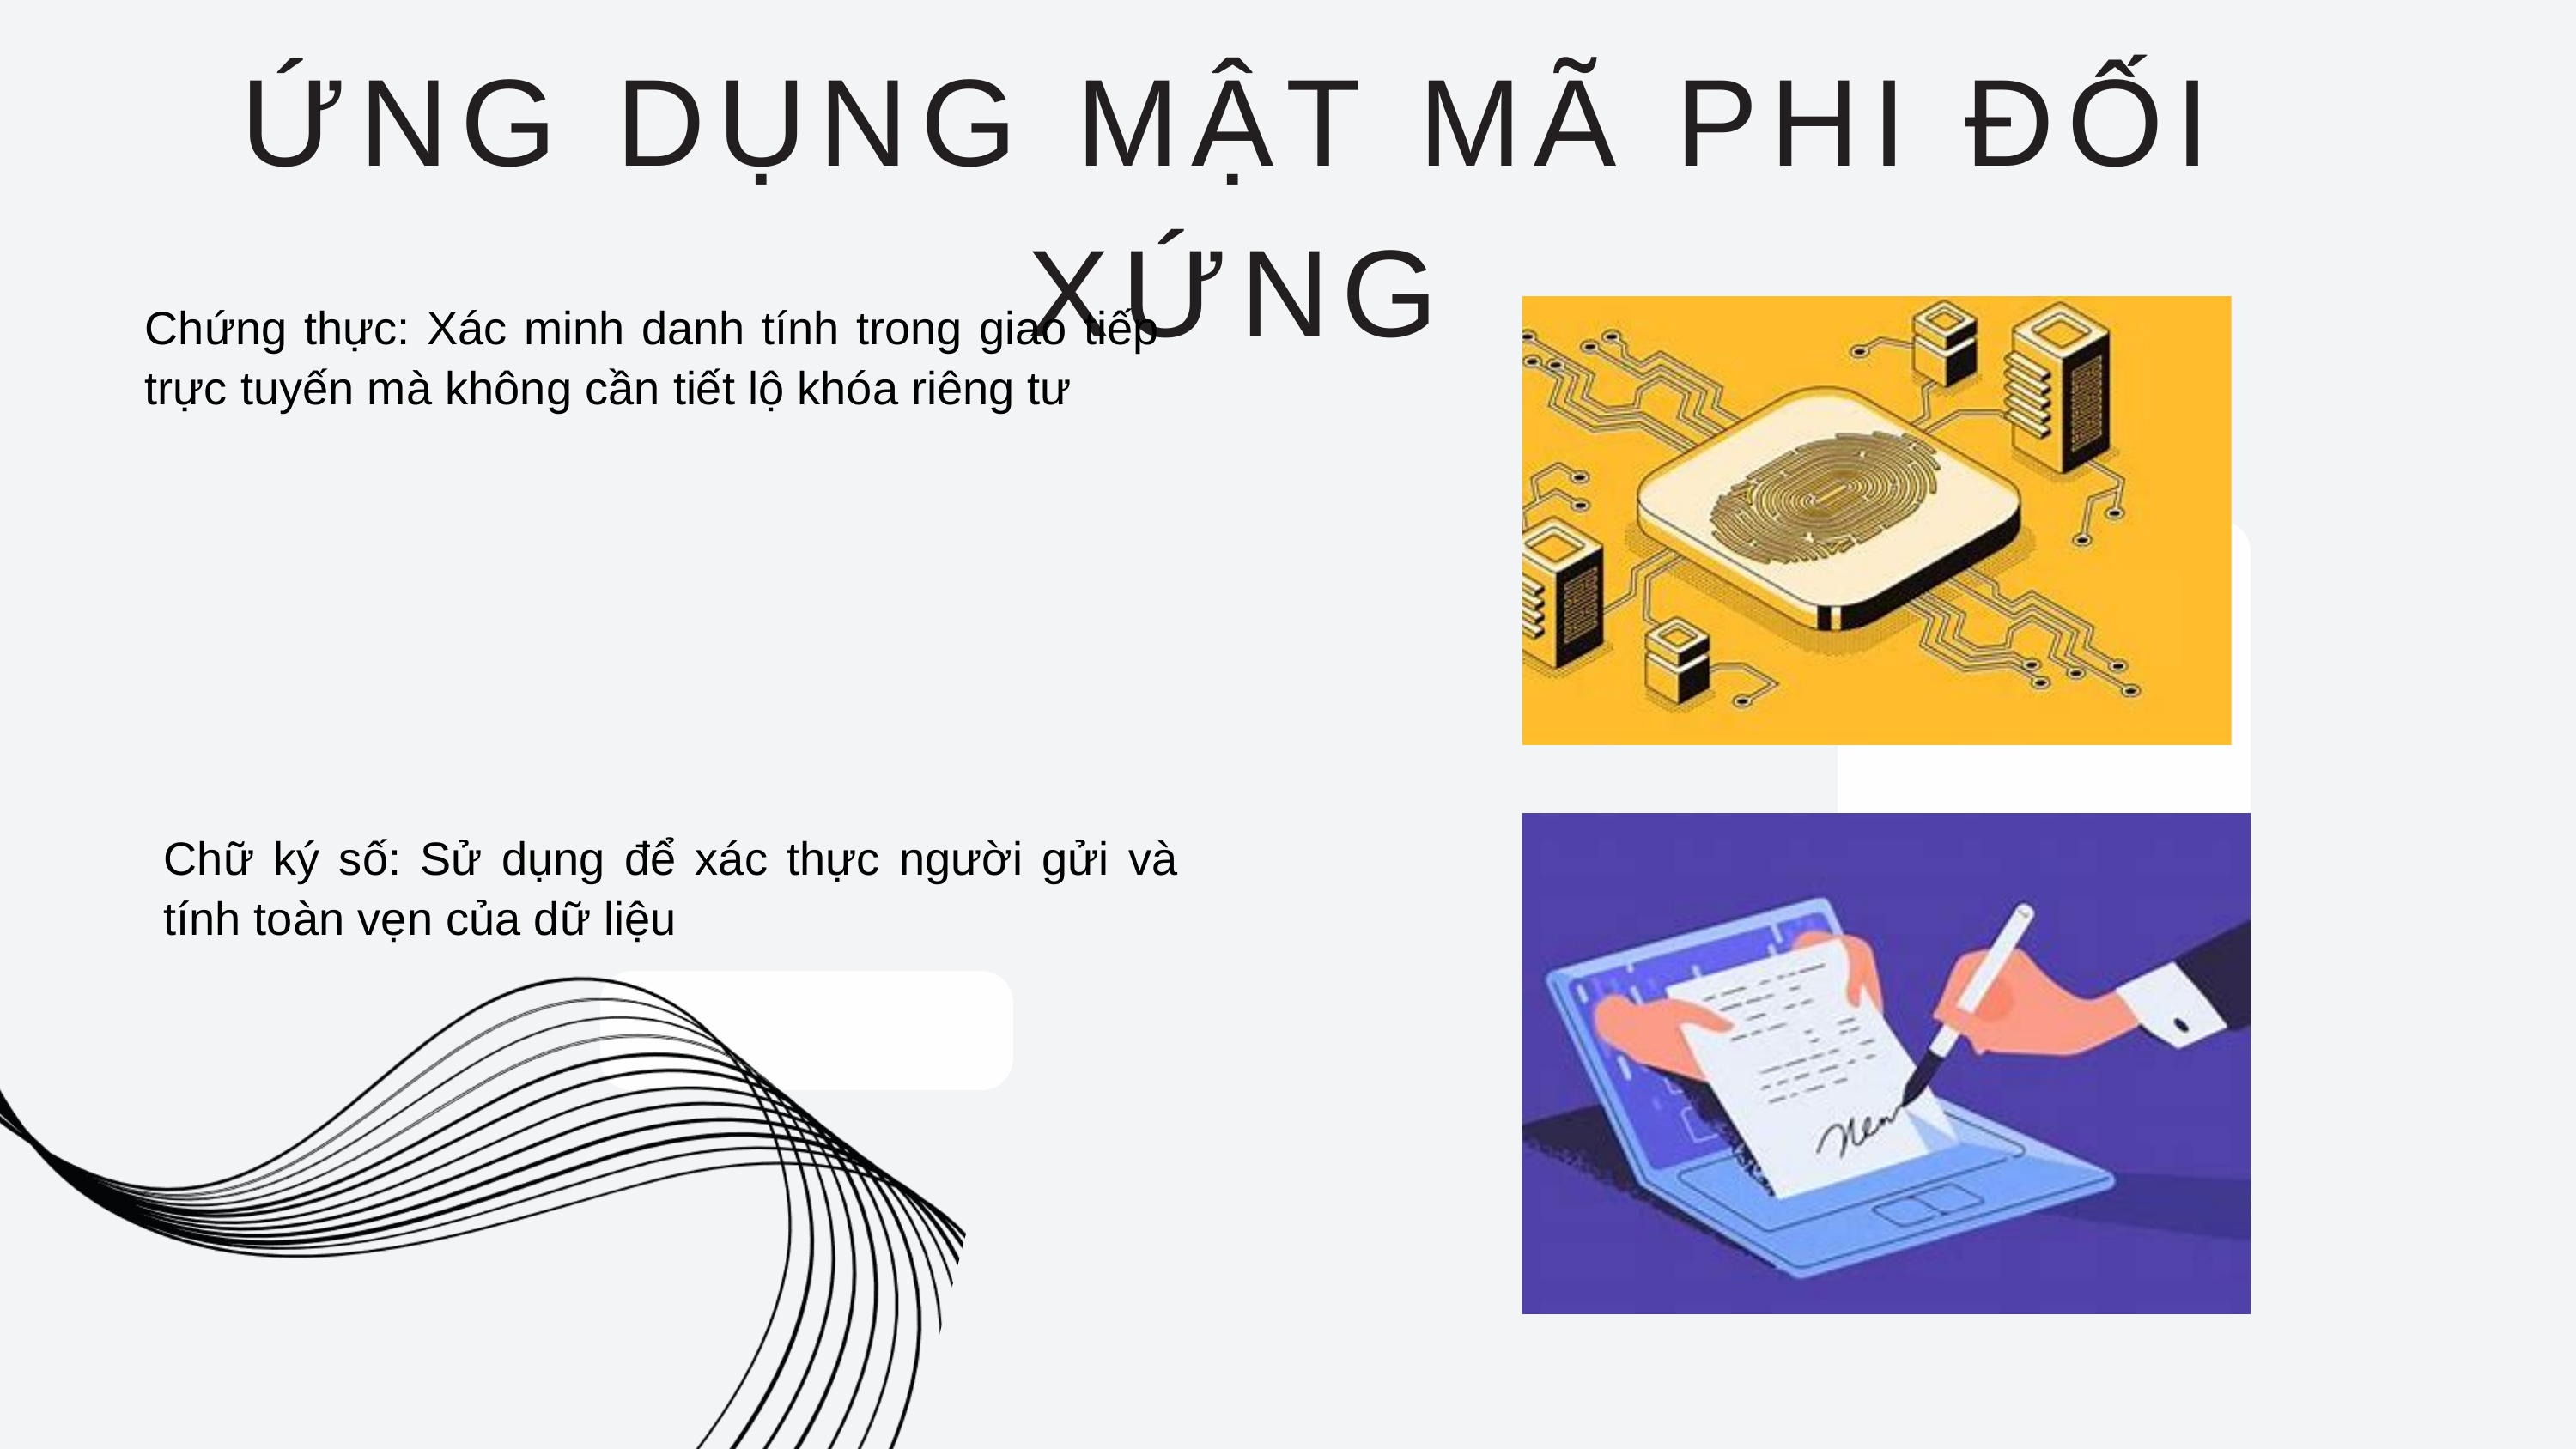

ỨNG DỤNG MẬT MÃ PHI ĐỐI XỨNG

Chứng thực: Xác minh danh tính trong giao tiếp trực tuyến mà không cần tiết lộ khóa riêng tư

Chữ ký số: Sử dụng để xác thực người gửi và tính toàn vẹn của dữ liệu